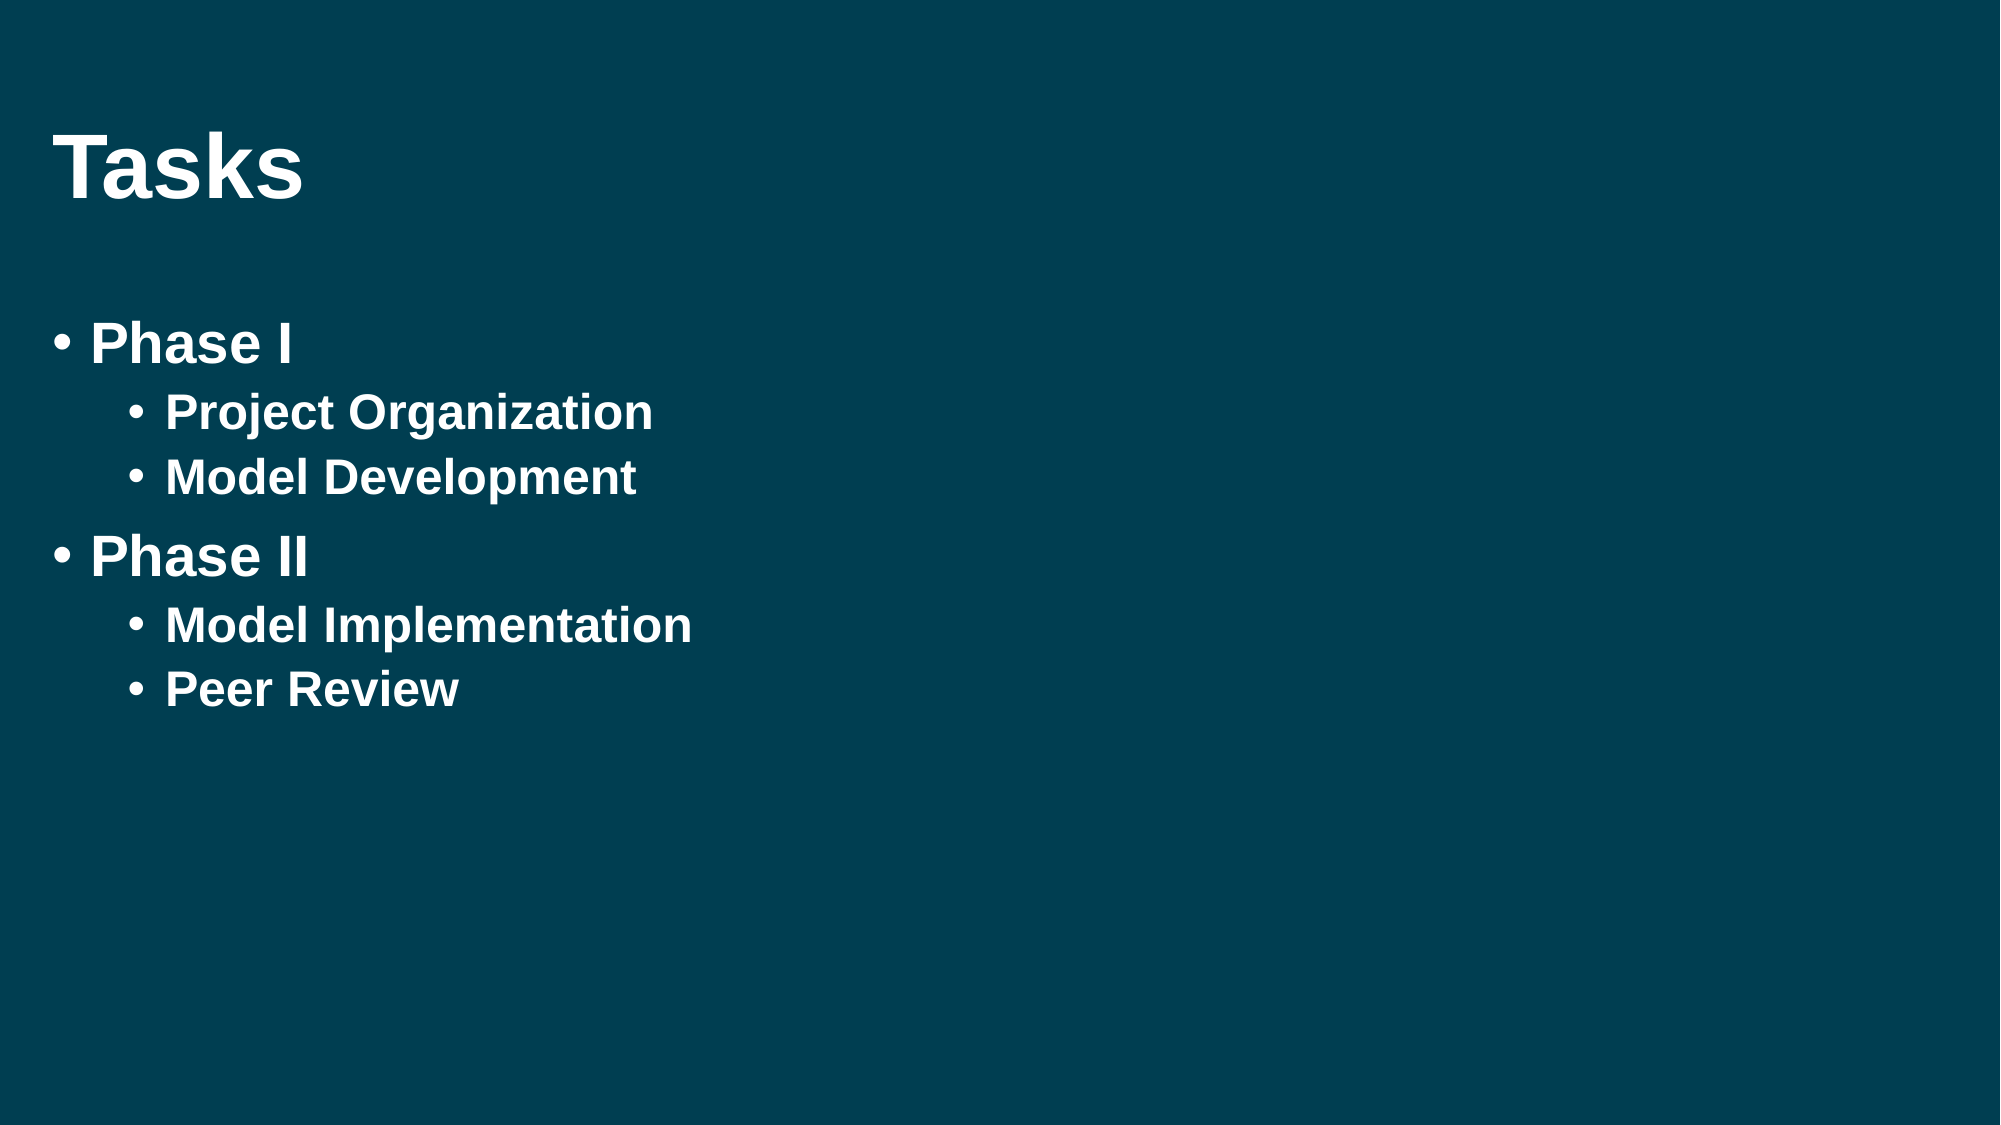

# Tasks
Phase I
Project Organization
Model Development
Phase II
Model Implementation
Peer Review